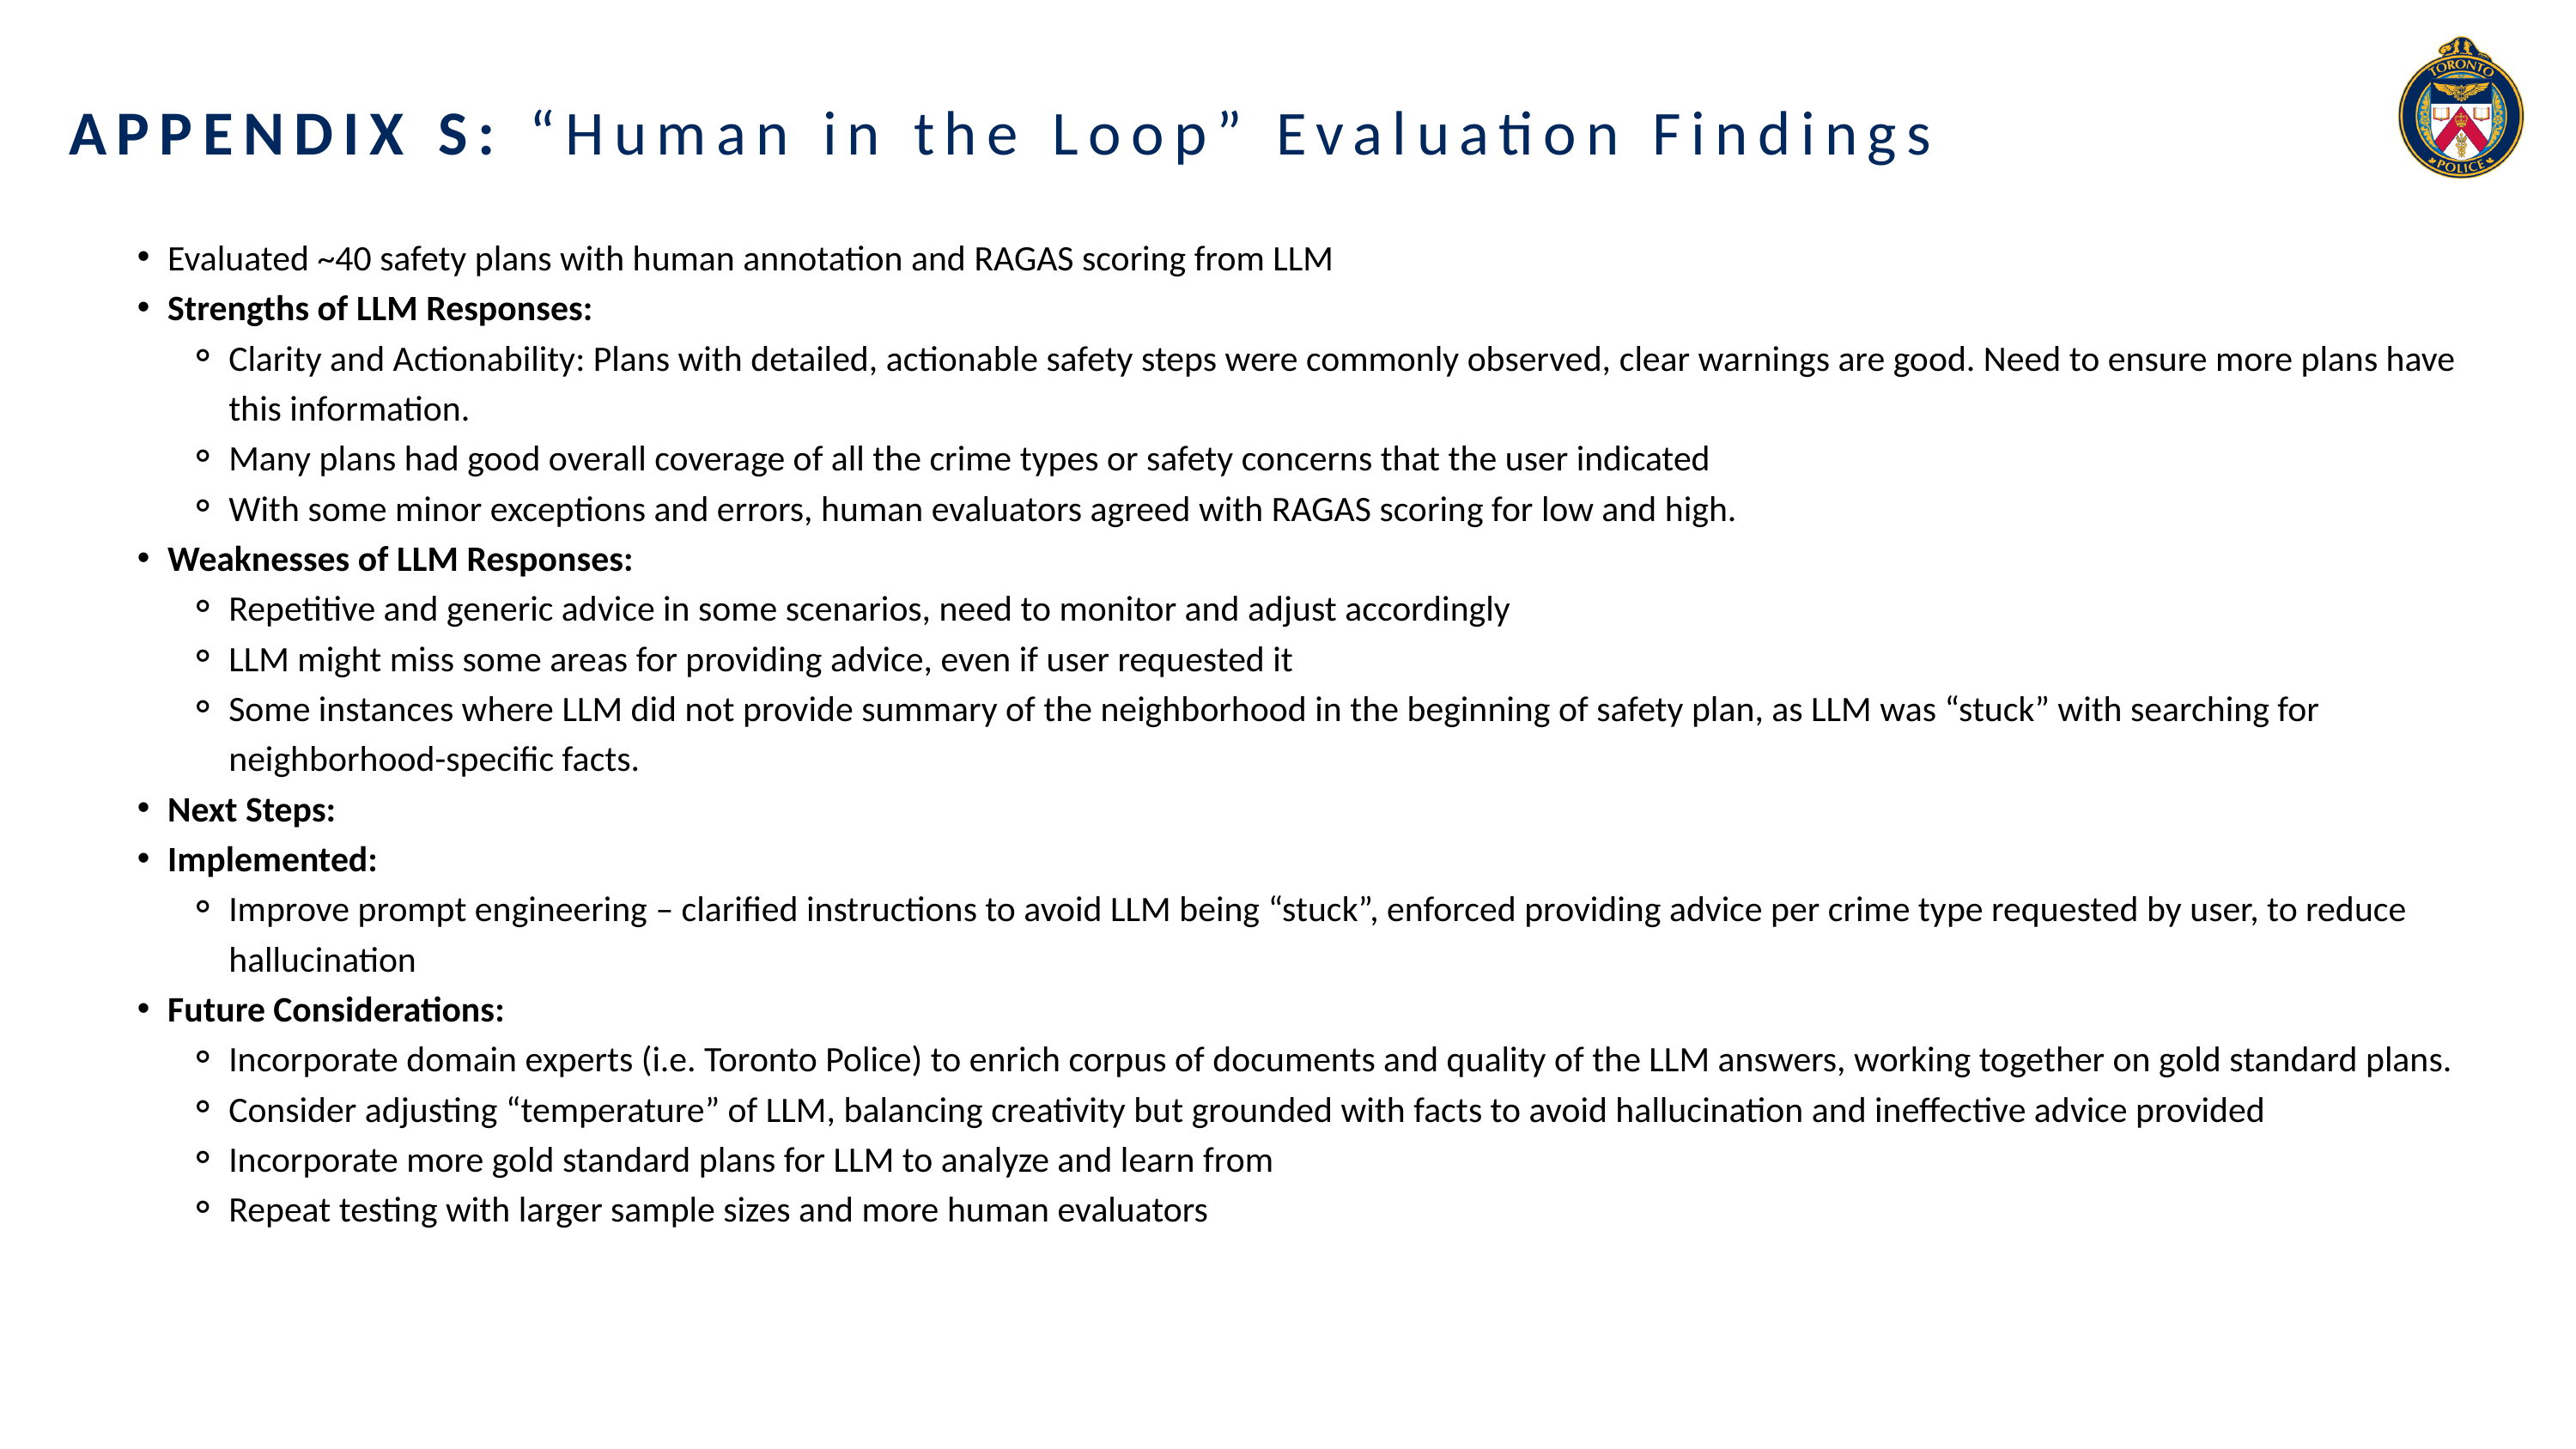

APPENDIX S: “Human in the Loop” Evaluation Findings
Evaluated ~40 safety plans with human annotation and RAGAS scoring from LLM
Strengths of LLM Responses:
Clarity and Actionability: Plans with detailed, actionable safety steps were commonly observed, clear warnings are good. Need to ensure more plans have this information.
Many plans had good overall coverage of all the crime types or safety concerns that the user indicated
With some minor exceptions and errors, human evaluators agreed with RAGAS scoring for low and high.
Weaknesses of LLM Responses:
Repetitive and generic advice in some scenarios, need to monitor and adjust accordingly
LLM might miss some areas for providing advice, even if user requested it
Some instances where LLM did not provide summary of the neighborhood in the beginning of safety plan, as LLM was “stuck” with searching for neighborhood-specific facts.
Next Steps:
Implemented:
Improve prompt engineering – clarified instructions to avoid LLM being “stuck”, enforced providing advice per crime type requested by user, to reduce hallucination
Future Considerations:
Incorporate domain experts (i.e. Toronto Police) to enrich corpus of documents and quality of the LLM answers, working together on gold standard plans.
Consider adjusting “temperature” of LLM, balancing creativity but grounded with facts to avoid hallucination and ineffective advice provided
Incorporate more gold standard plans for LLM to analyze and learn from
Repeat testing with larger sample sizes and more human evaluators